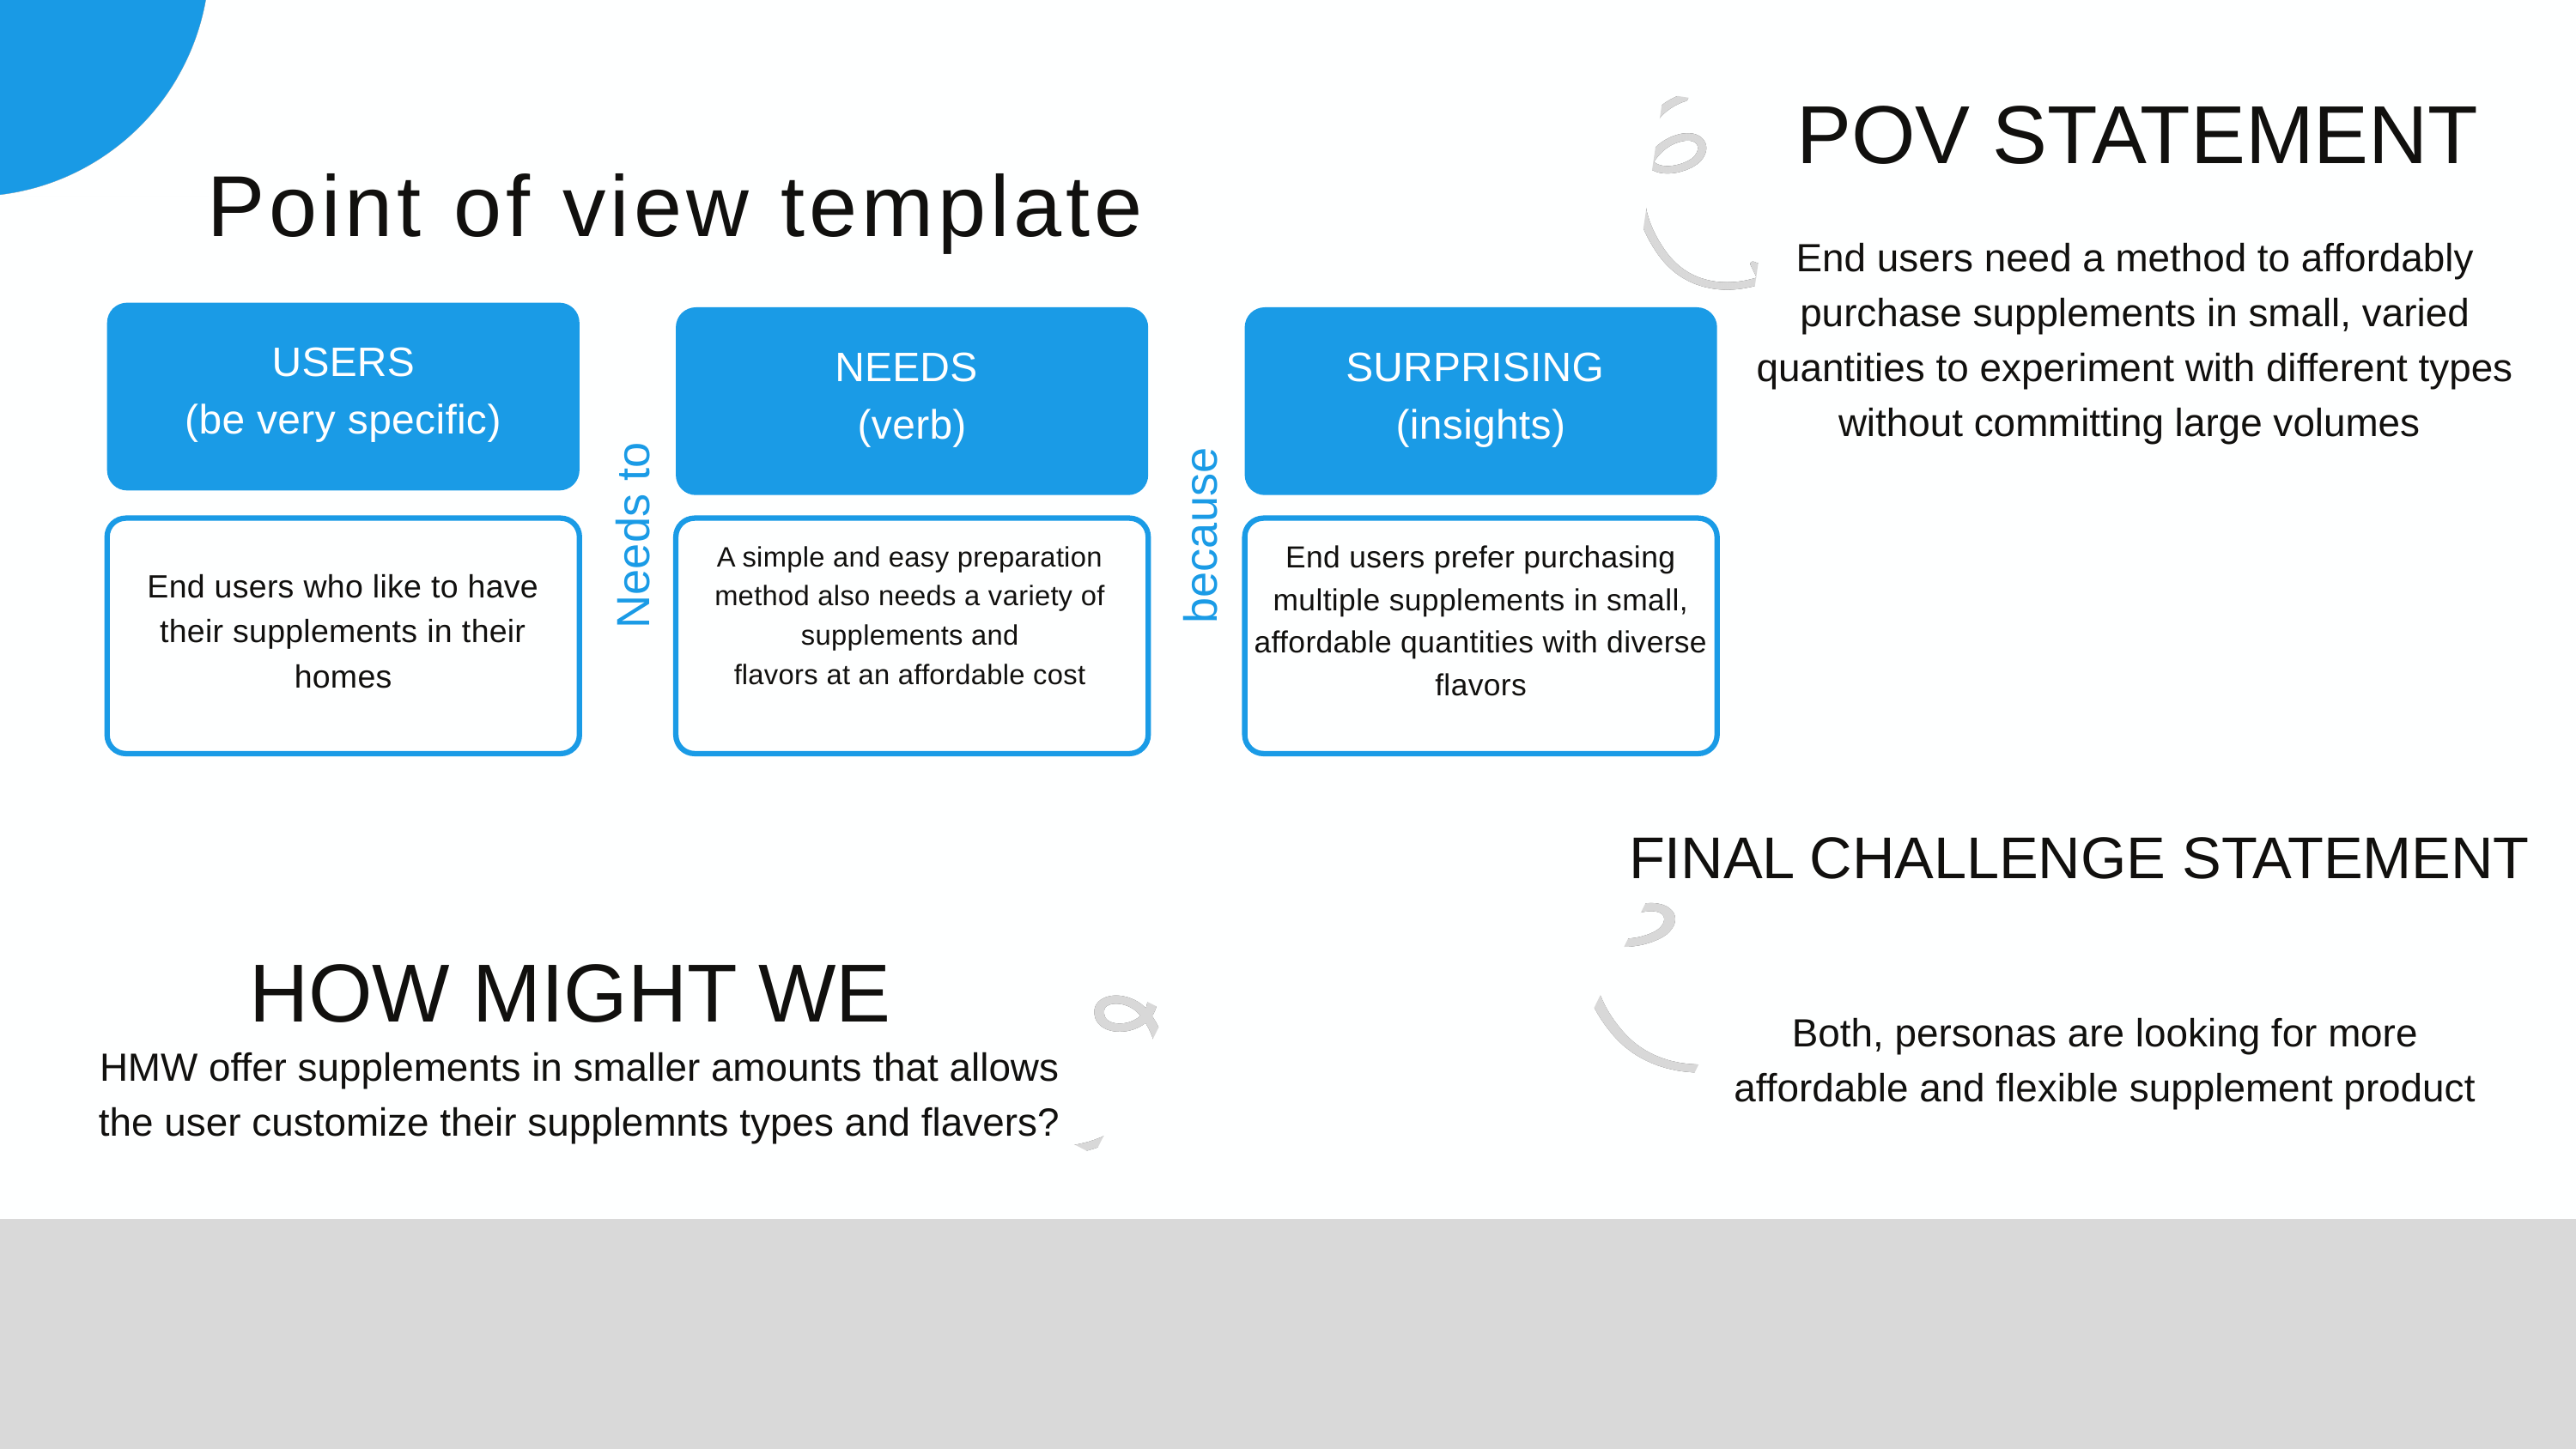

POV STATEMENT

Point of view template

End users need a method to affordably purchase supplements in small, varied quantities to experiment with different types without committing large volumes

USERS
(be very specific)

NEEDS
(verb)

SURPRISING
(insights)
Needs to
because

End users prefer purchasing multiple supplements in small, affordable quantities with diverse flavors

A simple and easy preparation method also needs a variety of supplements and
flavors at an affordable cost

End users who like to have their supplements in their homes

FINAL CHALLENGE STATEMENT

HOW MIGHT WE

Both, personas are looking for more affordable and flexible supplement product

HMW offer supplements in smaller amounts that allows the user customize their supplemnts types and flavers?